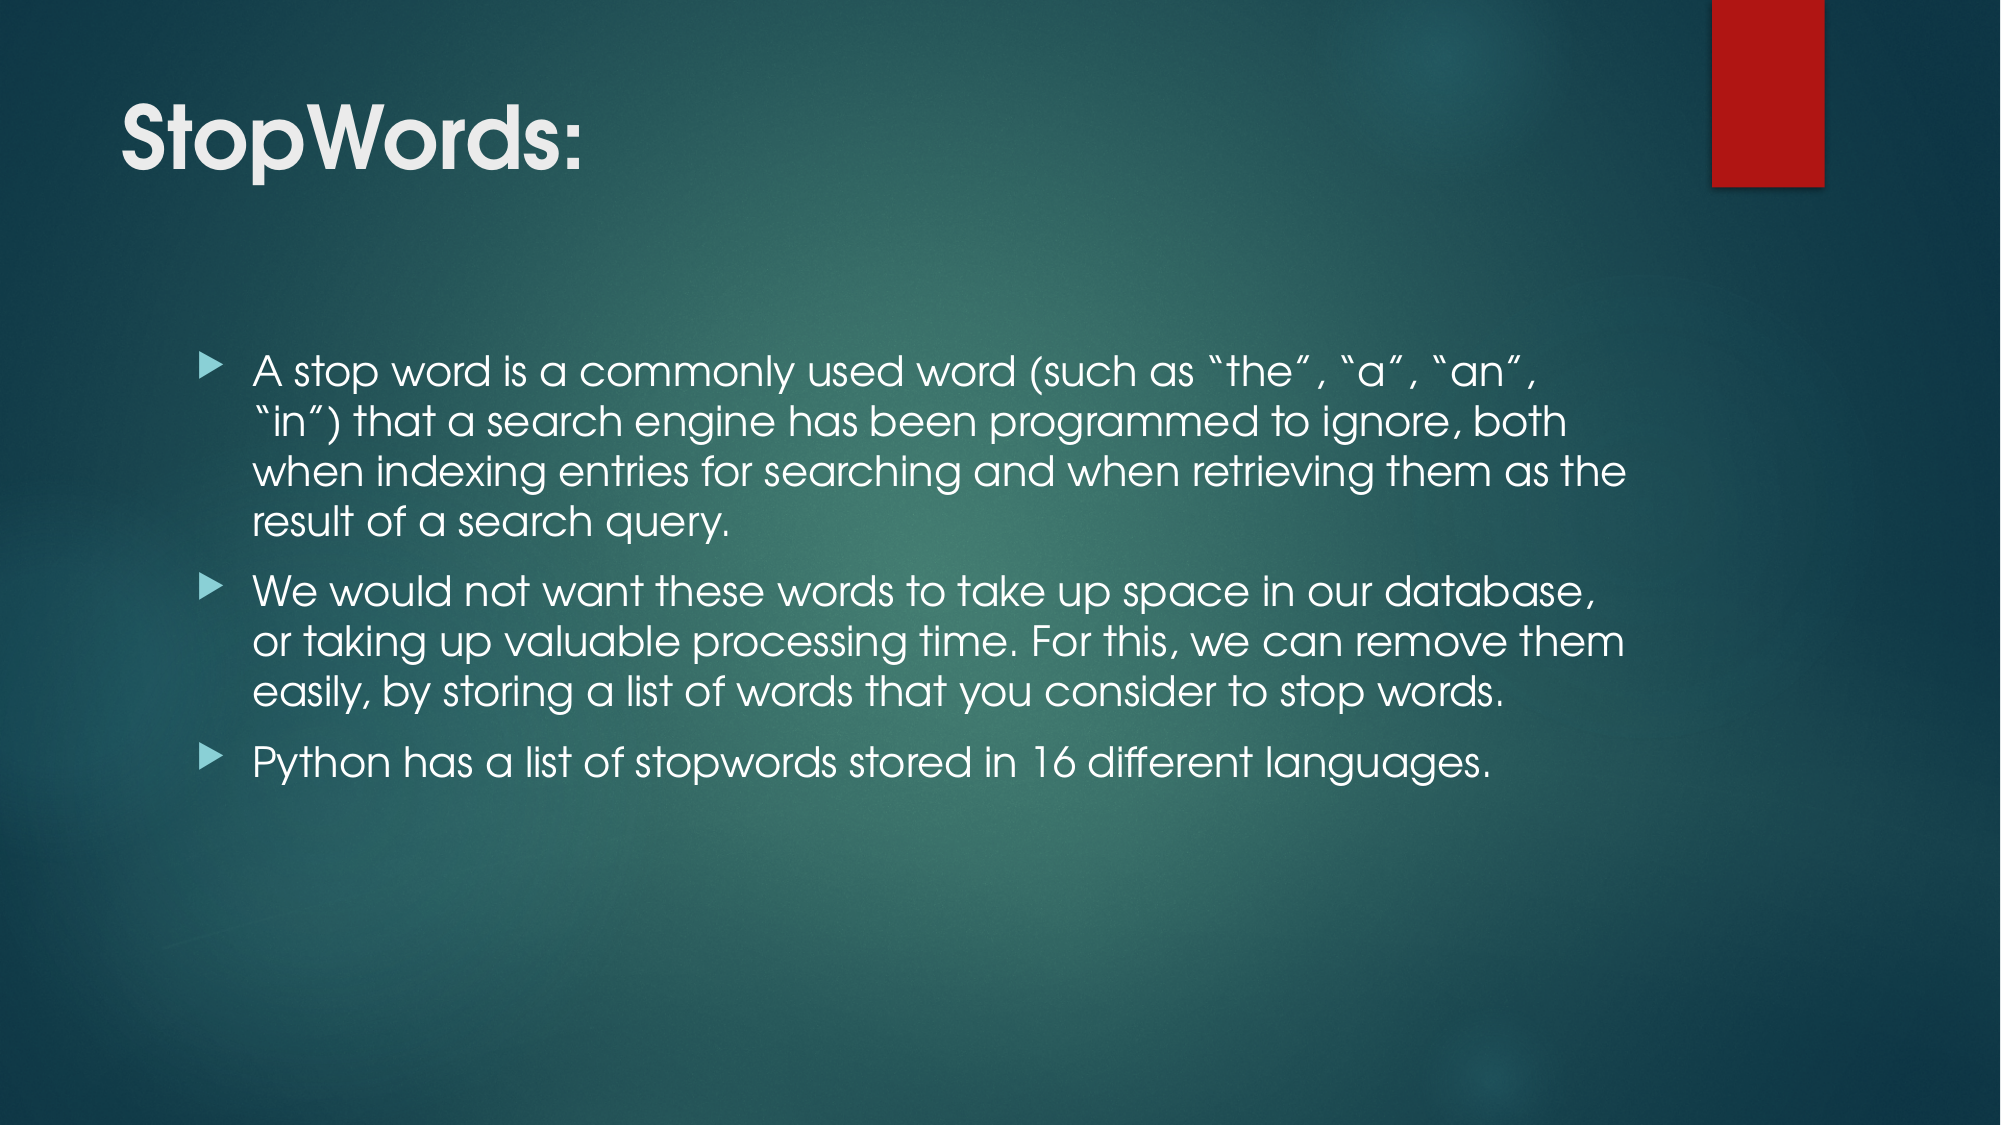

# StopWords:
A stop word is a commonly used word (such as “the”, “a”, “an”, “in”) that a search engine has been programmed to ignore, both when indexing entries for searching and when retrieving them as the result of a search query.
We would not want these words to take up space in our database, or taking up valuable processing time. For this, we can remove them easily, by storing a list of words that you consider to stop words.
Python has a list of stopwords stored in 16 different languages.